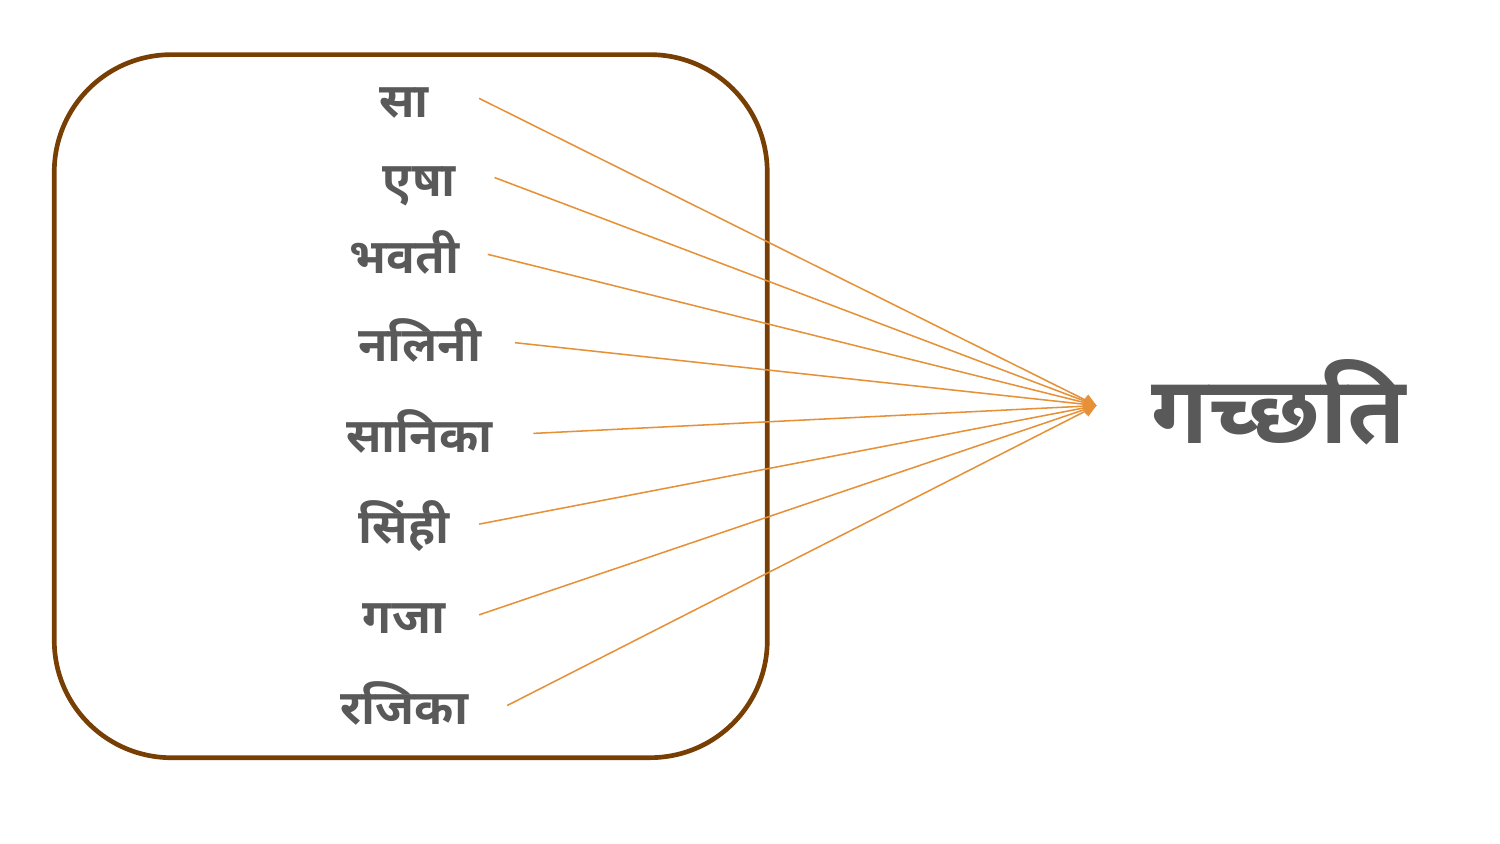

सा
एषा
भवती
नलिनी
गच्छति
सानिका
सिंही
गजा
रजिका